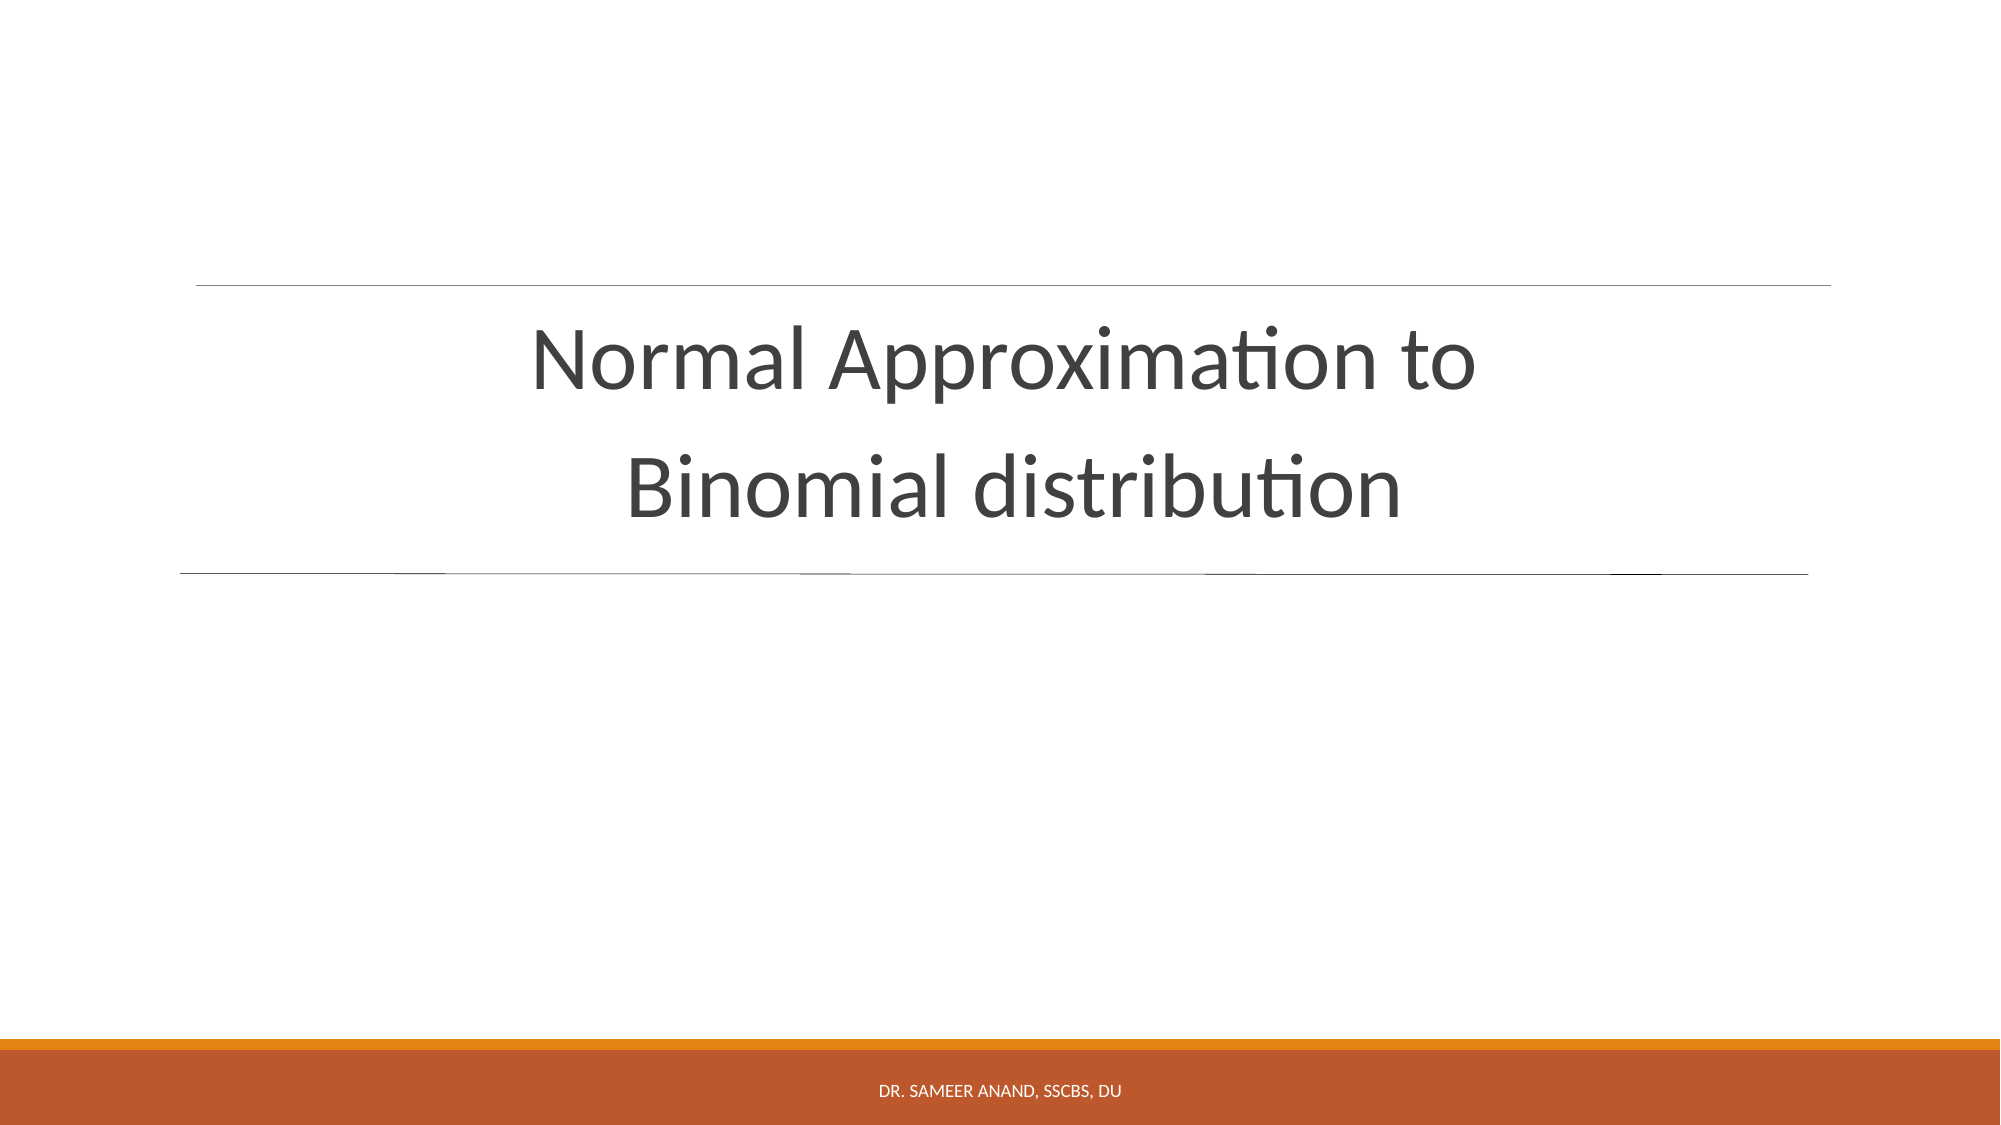

Normal Approximation to
Binomial distribution
Dr. Sameer Anand, SSCBS, DU